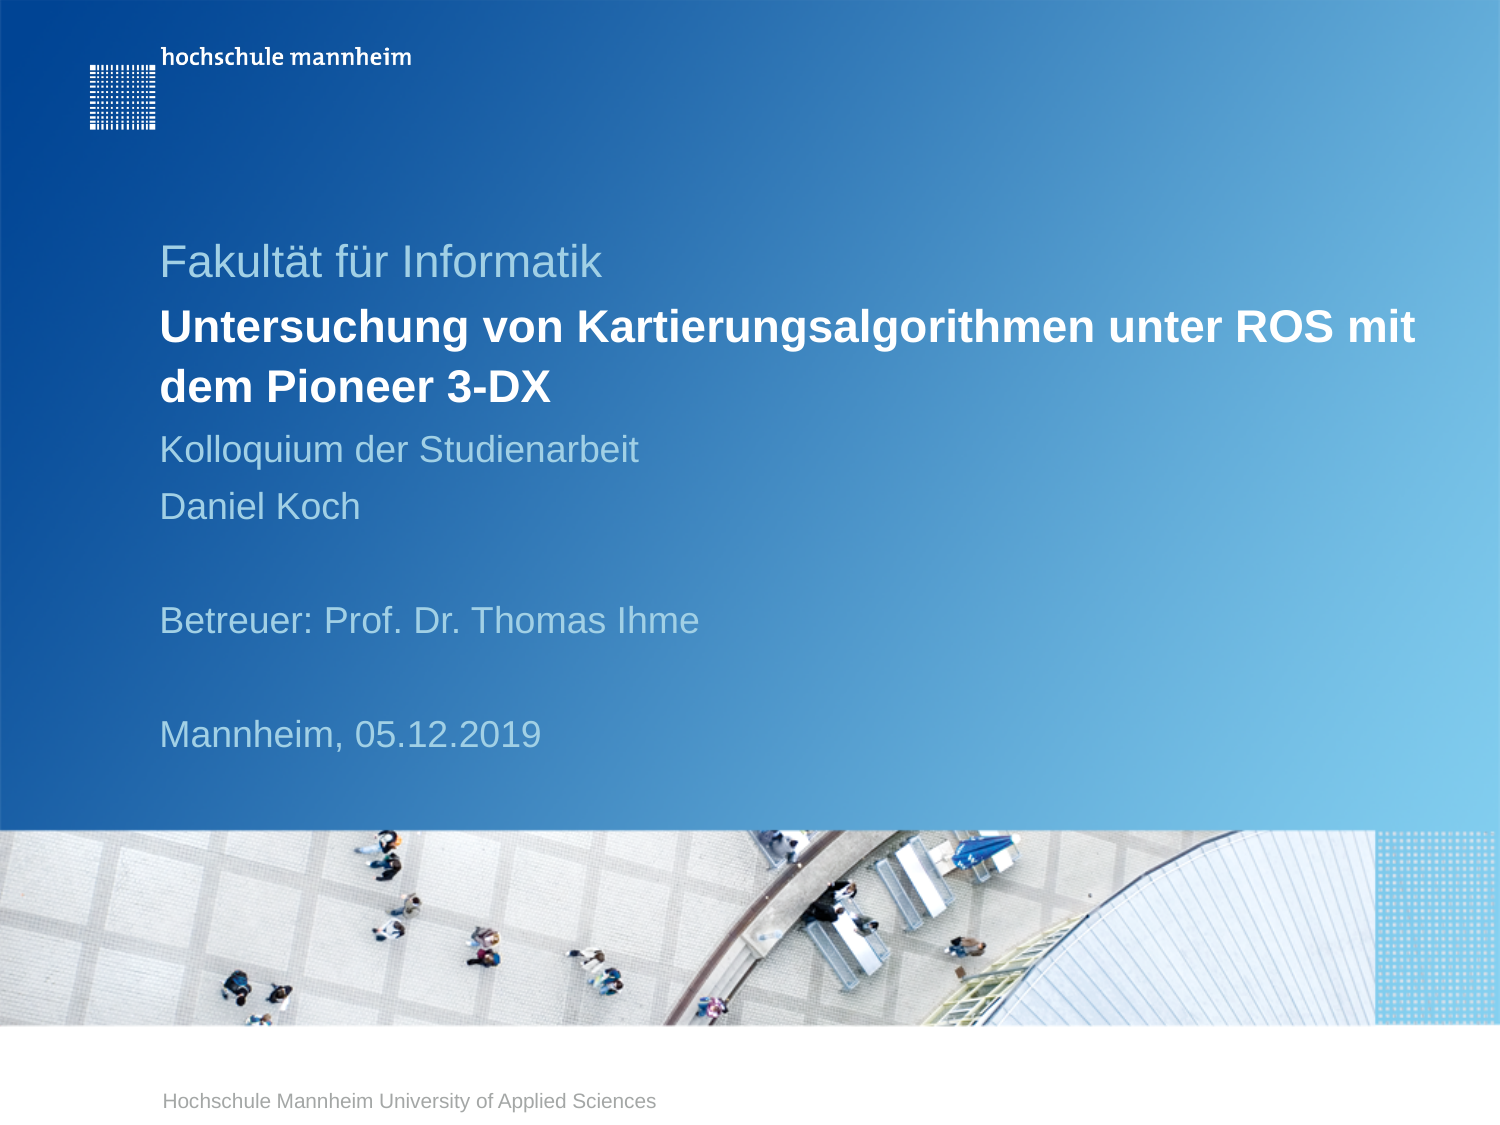

Fakultät für Informatik
# Untersuchung von Kartierungsalgorithmen unter ROS mit dem Pioneer 3-DX
Kolloquium der Studienarbeit
Daniel Koch

Betreuer: Prof. Dr. Thomas Ihme

Mannheim, 05.12.2019